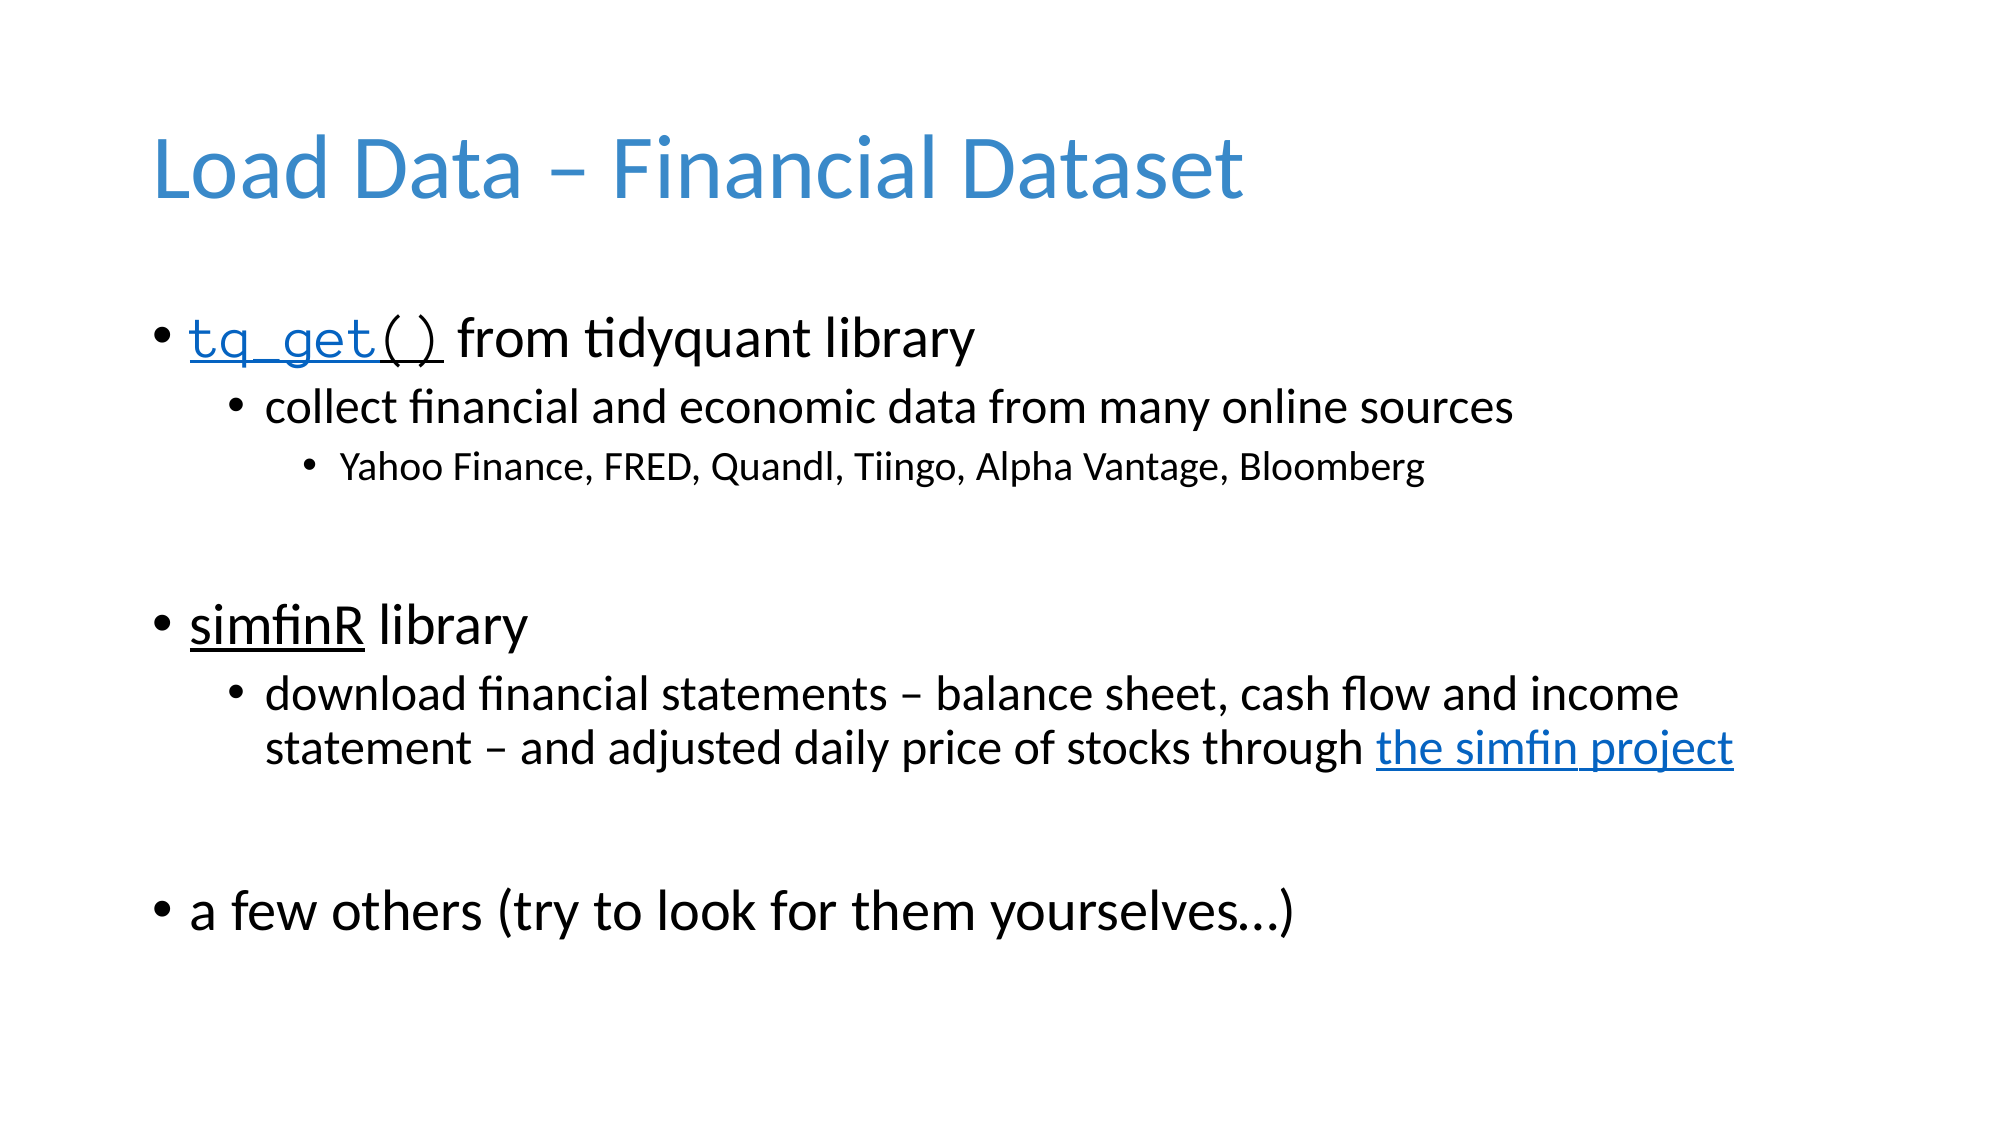

# Load Data – Financial Dataset
tq_get() from tidyquant library
collect financial and economic data from many online sources
Yahoo Finance, FRED, Quandl, Tiingo, Alpha Vantage, Bloomberg

simfinR library
download financial statements – balance sheet, cash flow and income statement – and adjusted daily price of stocks through the simfin project

a few others (try to look for them yourselves…)